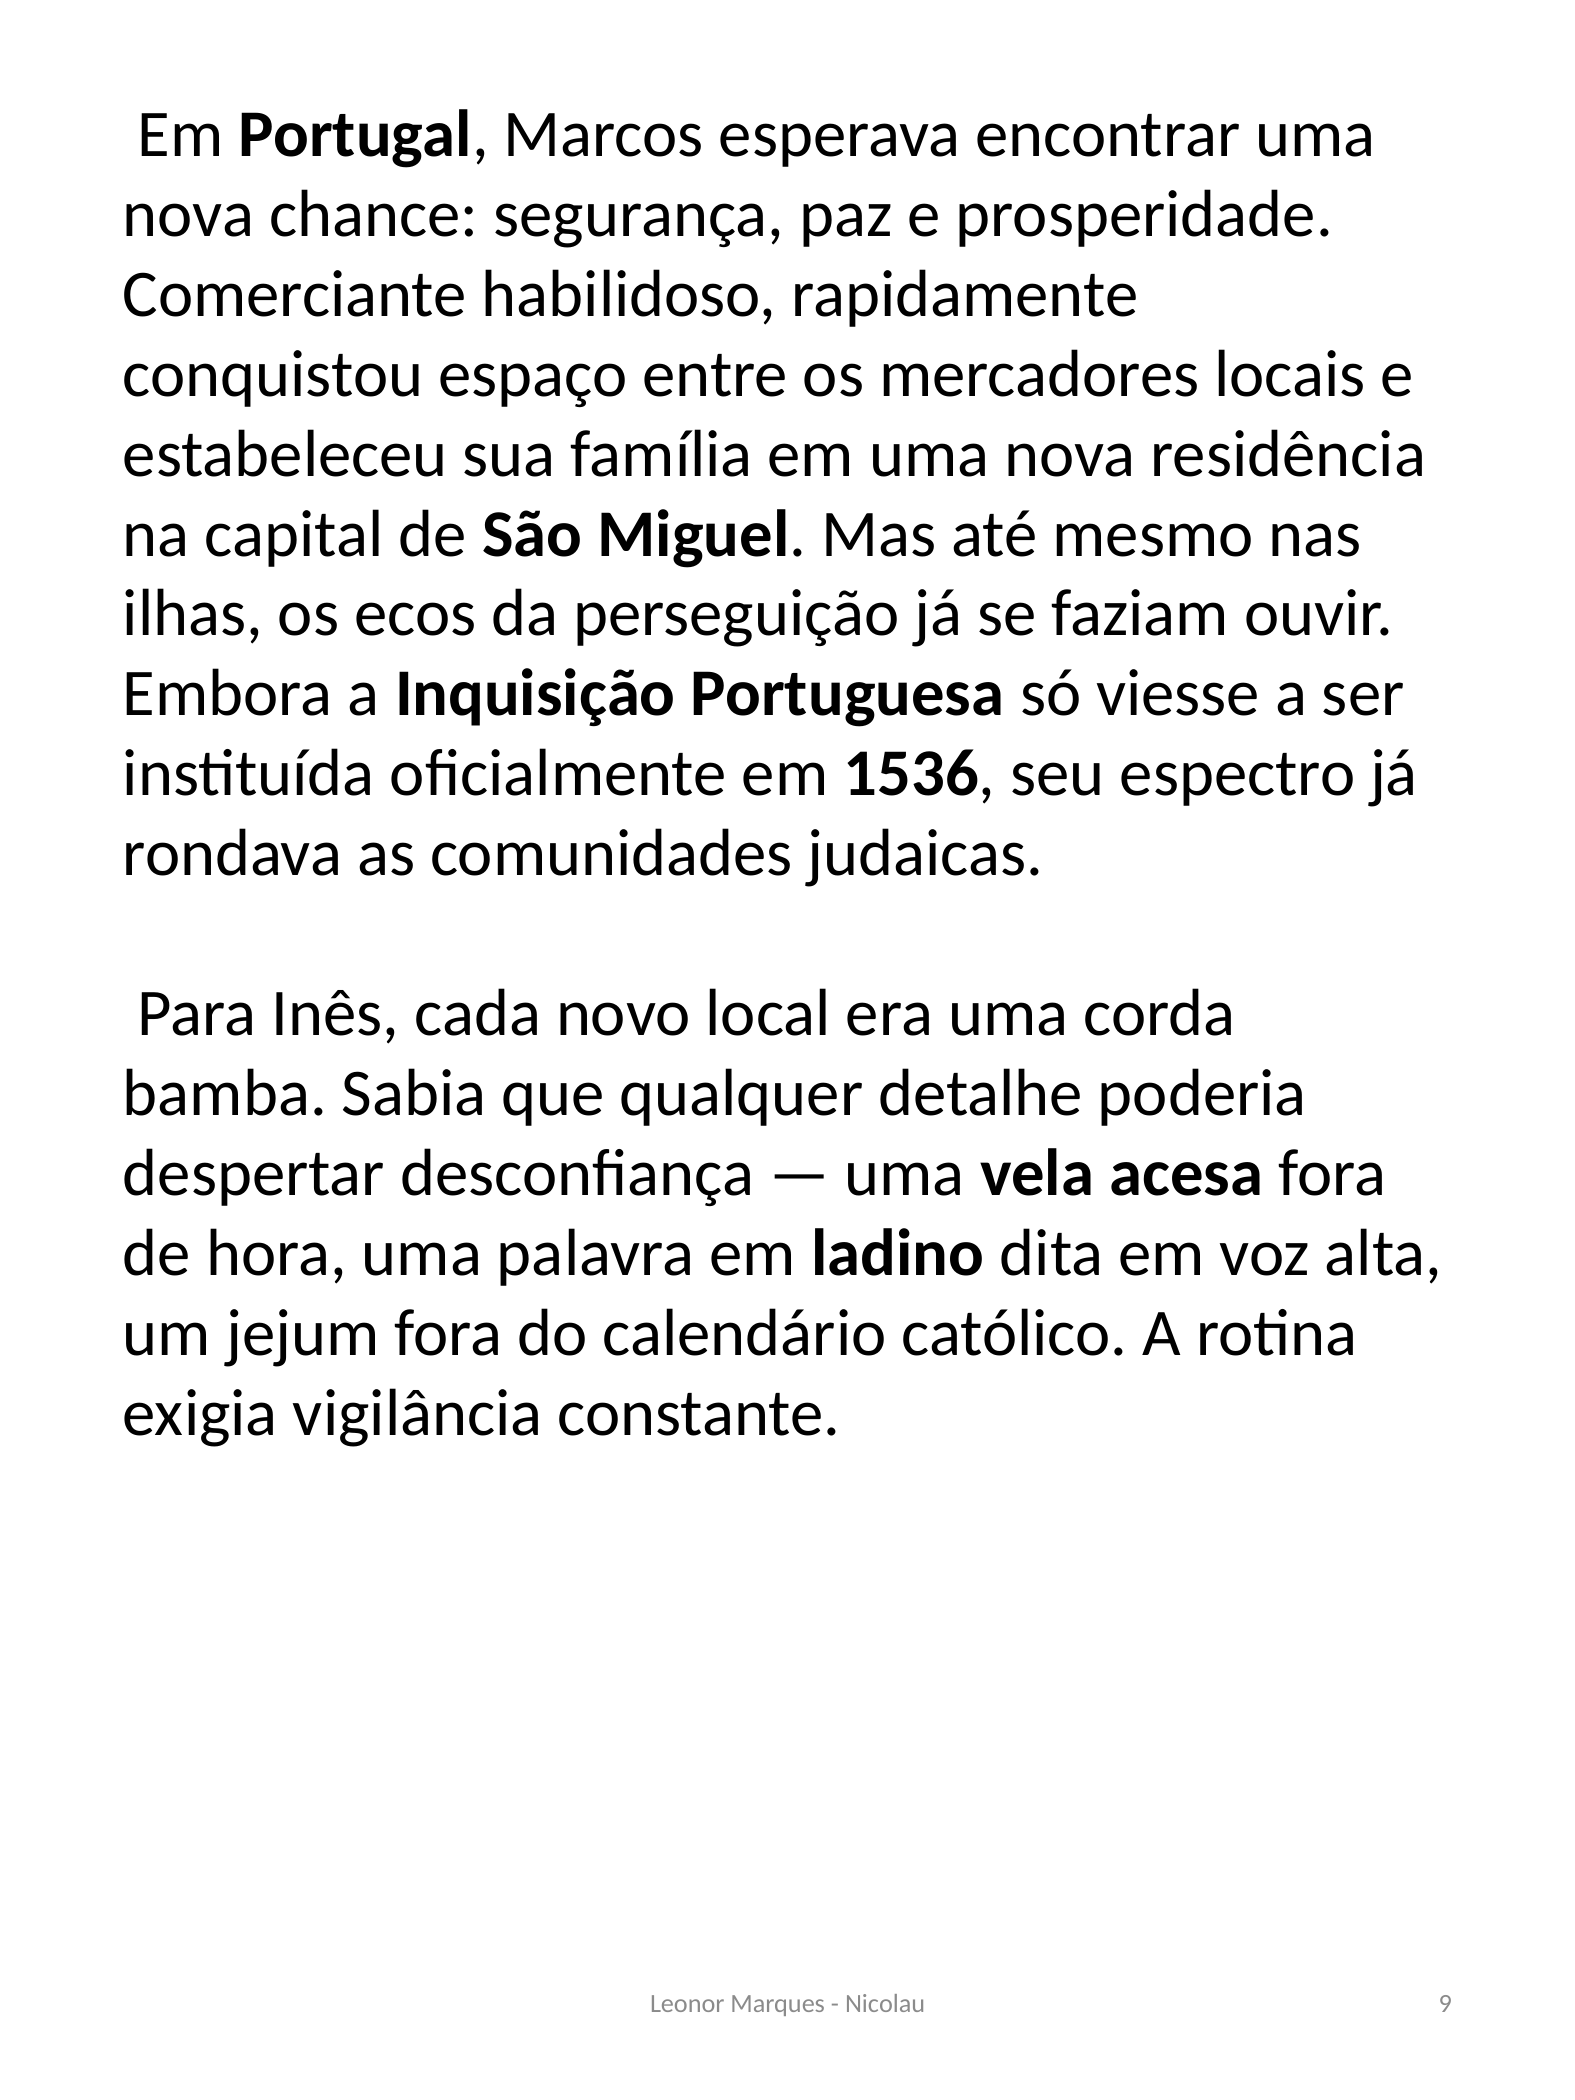

Em Portugal, Marcos esperava encontrar uma nova chance: segurança, paz e prosperidade. Comerciante habilidoso, rapidamente conquistou espaço entre os mercadores locais e estabeleceu sua família em uma nova residência na capital de São Miguel. Mas até mesmo nas ilhas, os ecos da perseguição já se faziam ouvir.   Embora a Inquisição Portuguesa só viesse a ser instituída oficialmente em 1536, seu espectro já rondava as comunidades judaicas.

 Para Inês, cada novo local era uma corda bamba. Sabia que qualquer detalhe poderia despertar desconfiança — uma vela acesa fora de hora, uma palavra em ladino dita em voz alta, um jejum fora do calendário católico. A rotina exigia vigilância constante.

Leonor Marques - Nicolau
9